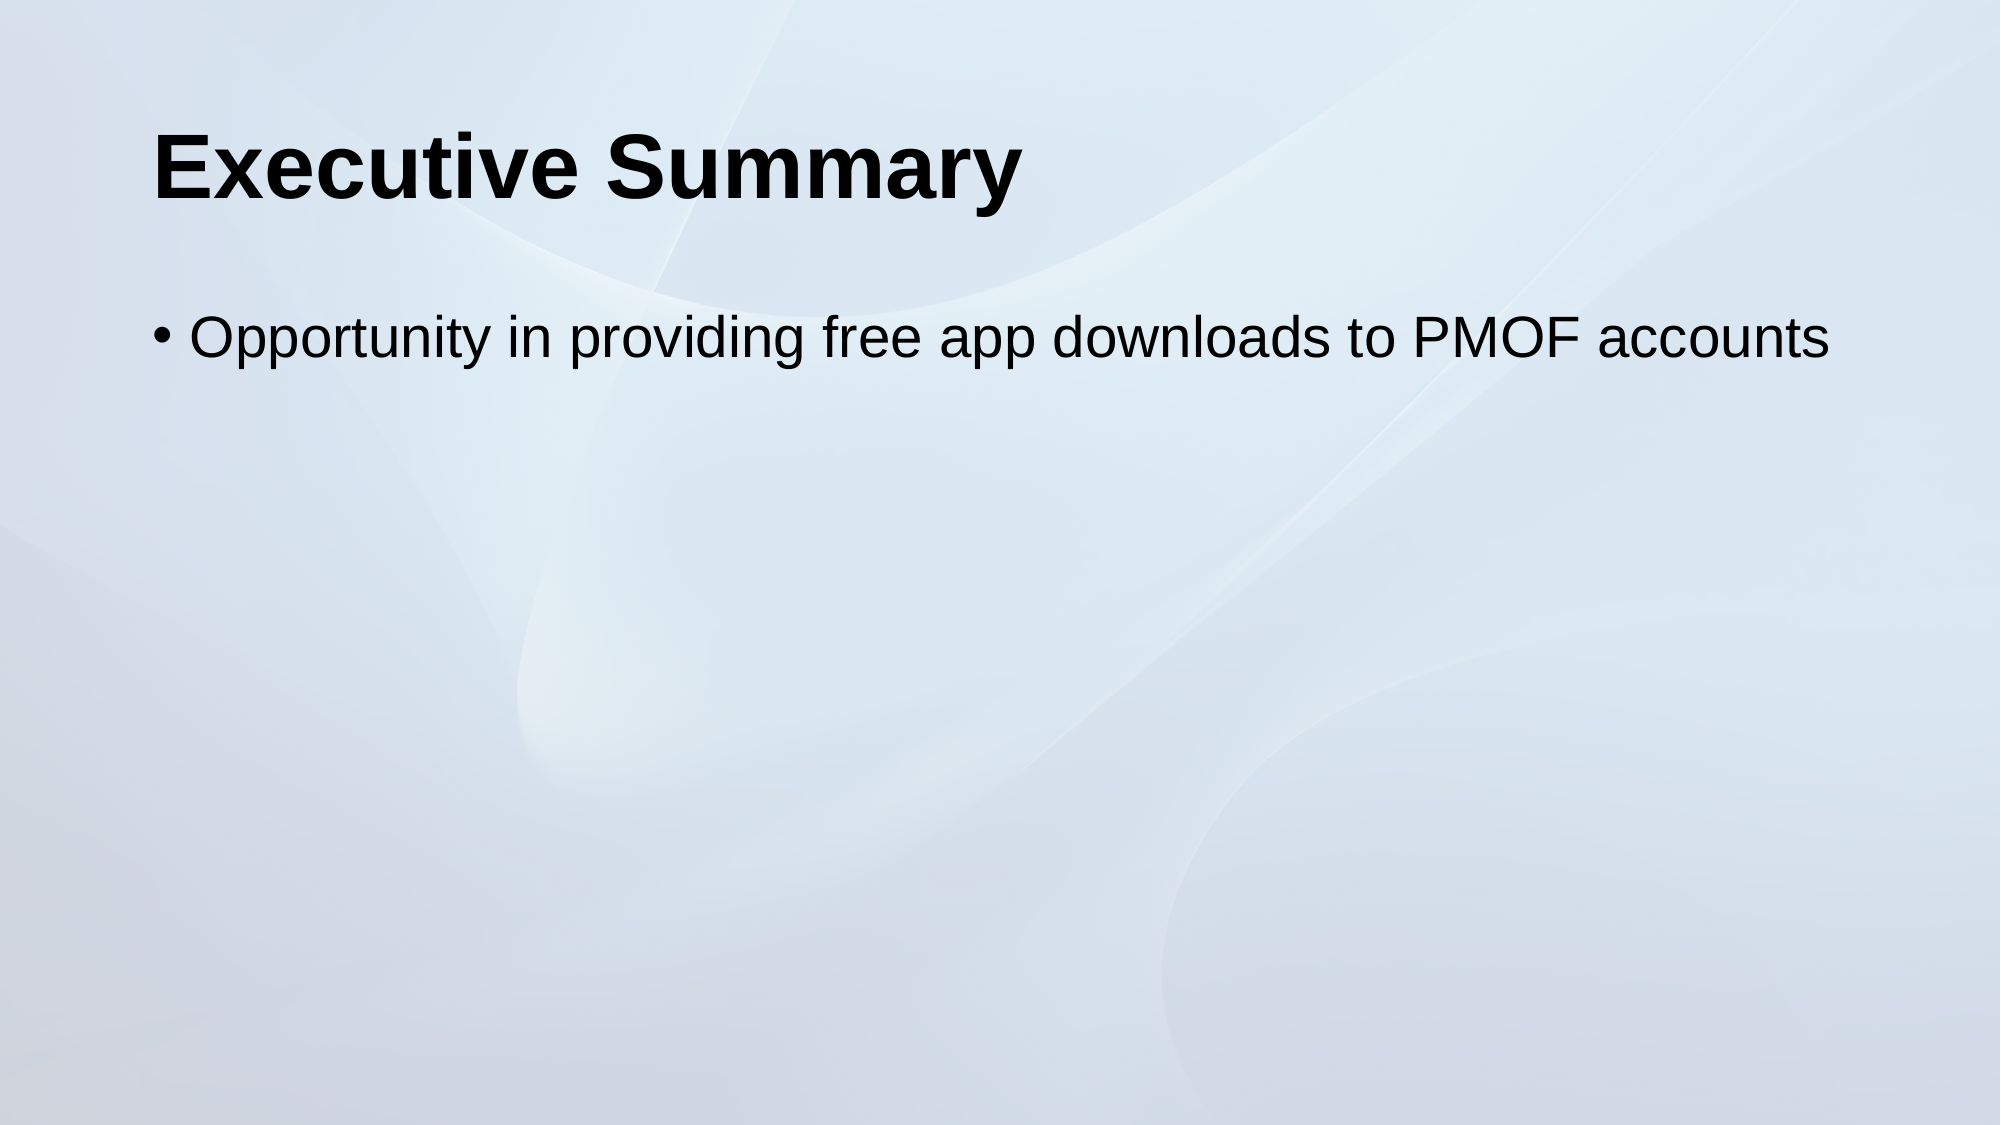

# Executive Summary
Opportunity in providing free app downloads to PMOF accounts